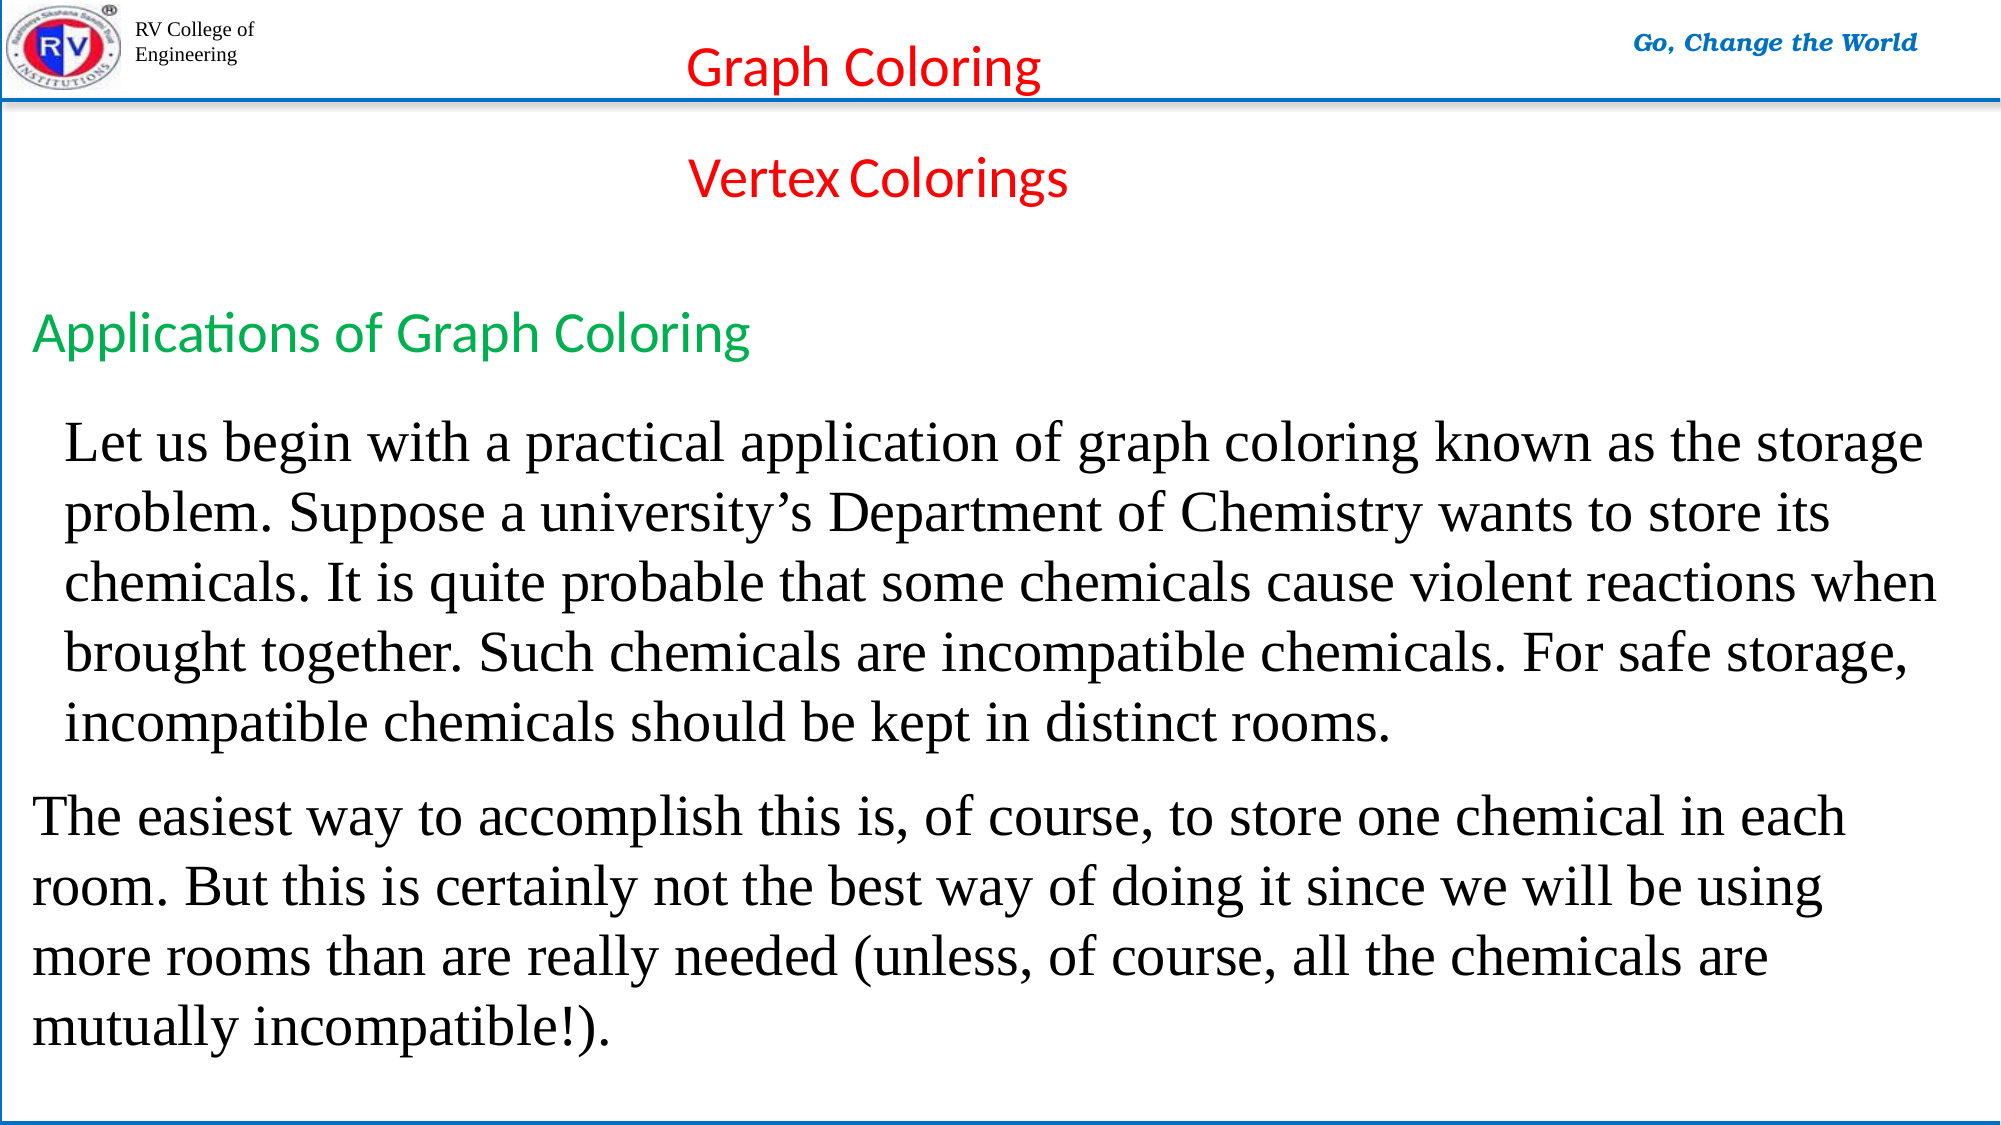

Graph Coloring
Vertex Colorings
Applications of Graph Coloring
Let us begin with a practical application of graph coloring known as the storage problem. Suppose a university’s Department of Chemistry wants to store its chemicals. It is quite probable that some chemicals cause violent reactions when brought together. Such chemicals are incompatible chemicals. For safe storage, incompatible chemicals should be kept in distinct rooms.
The easiest way to accomplish this is, of course, to store one chemical in each room. But this is certainly not the best way of doing it since we will be using more rooms than are really needed (unless, of course, all the chemicals are mutually incompatible!).